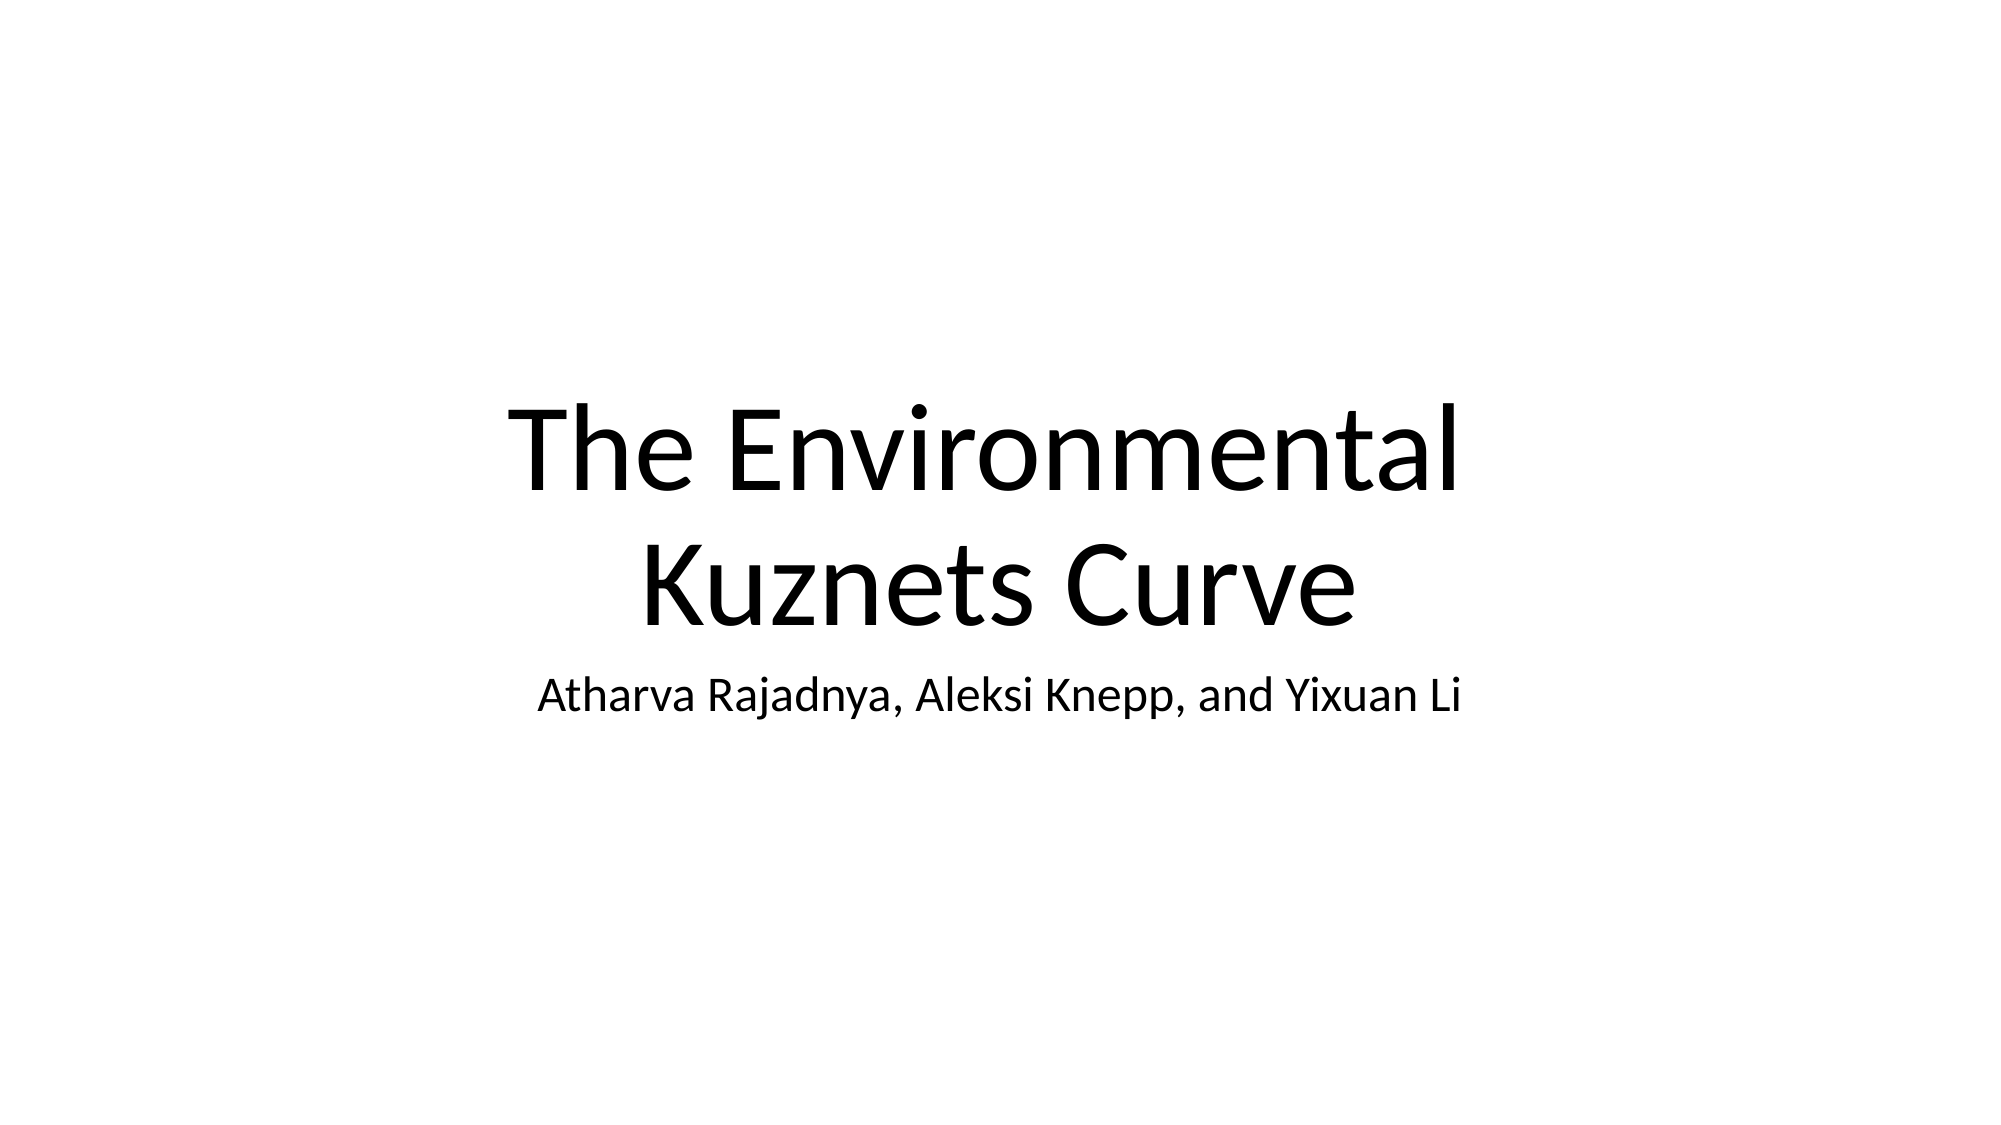

# The Environmental Kuznets Curve
Atharva Rajadnya, Aleksi Knepp, and Yixuan Li